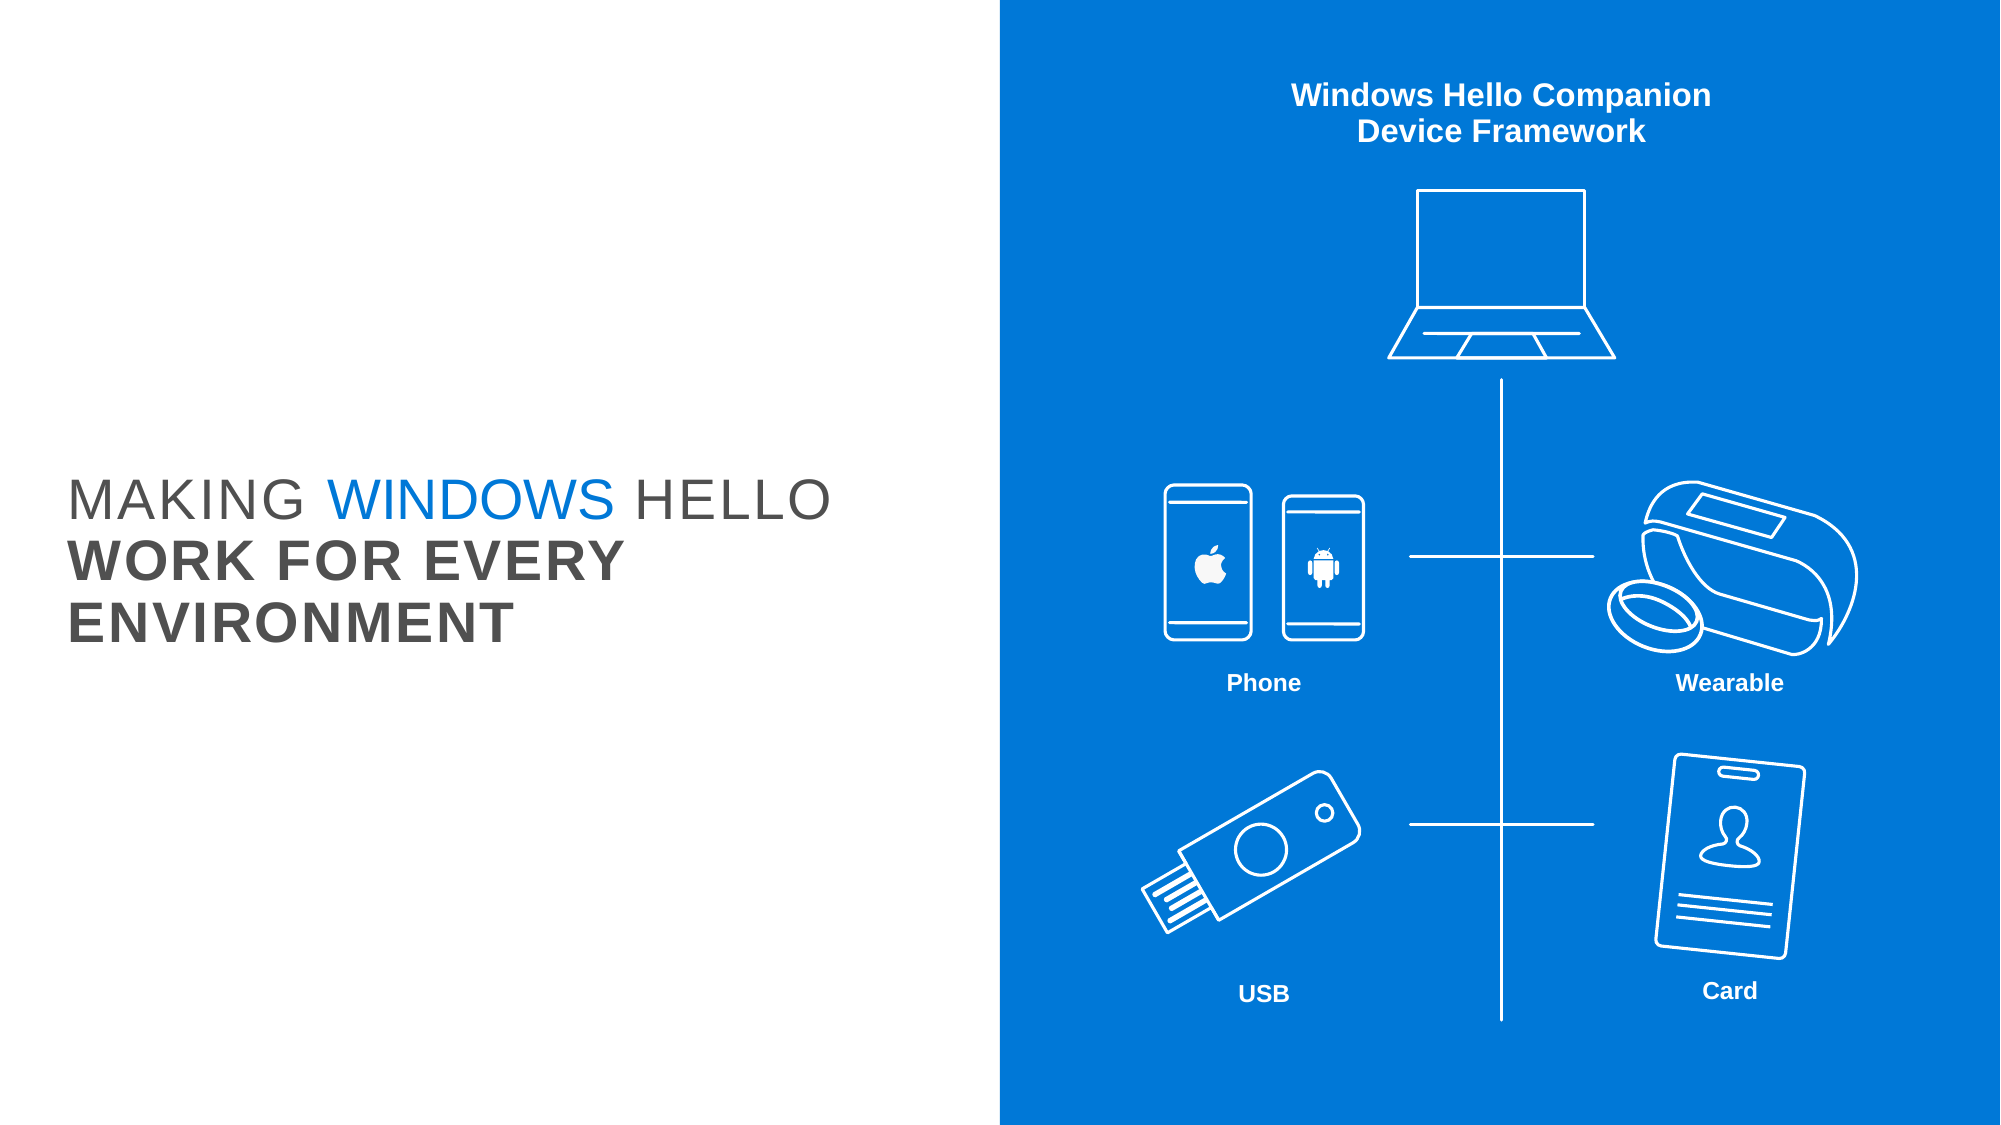

Windows Hello Companion Device Framework

Making WINDOWS Hello Work for Every Environment

Phone
Wearable

Card
USB